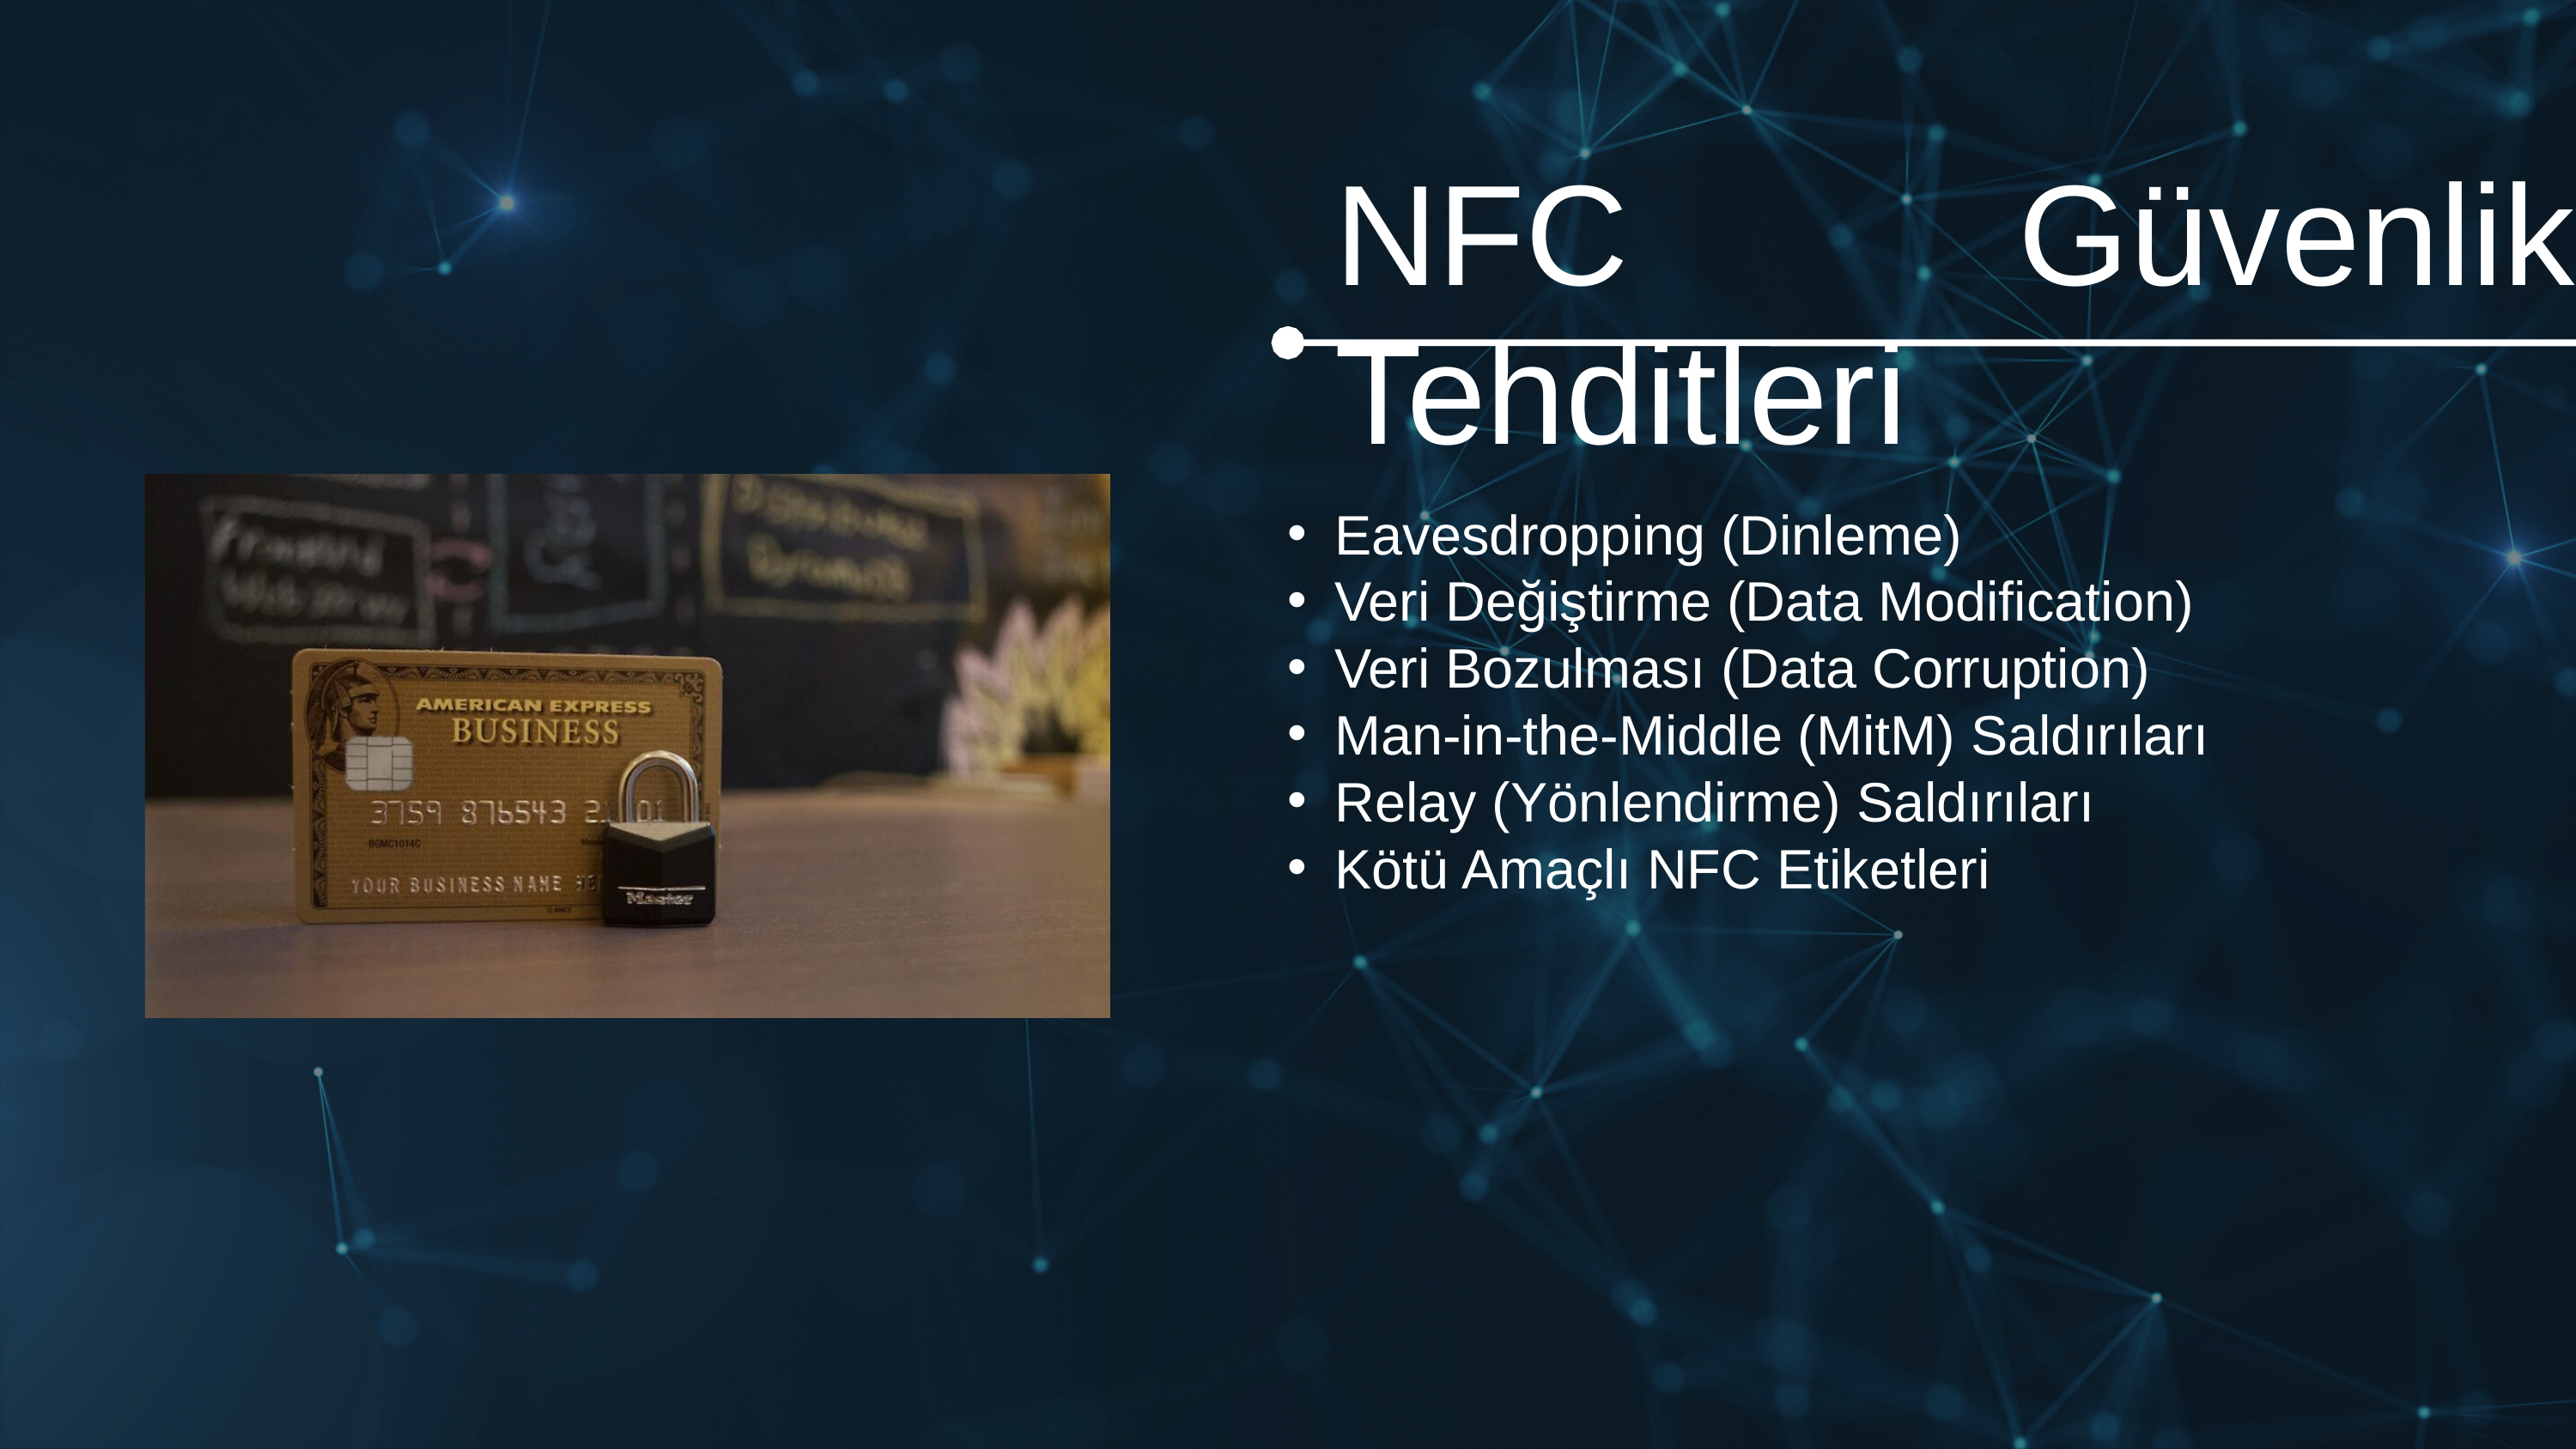

NFC Güvenlik Tehditleri

Eavesdropping (Dinleme)
Veri Değiştirme (Data Modification)
Veri Bozulması (Data Corruption)
Man-in-the-Middle (MitM) Saldırıları
Relay (Yönlendirme) Saldırıları
Kötü Amaçlı NFC Etiketleri